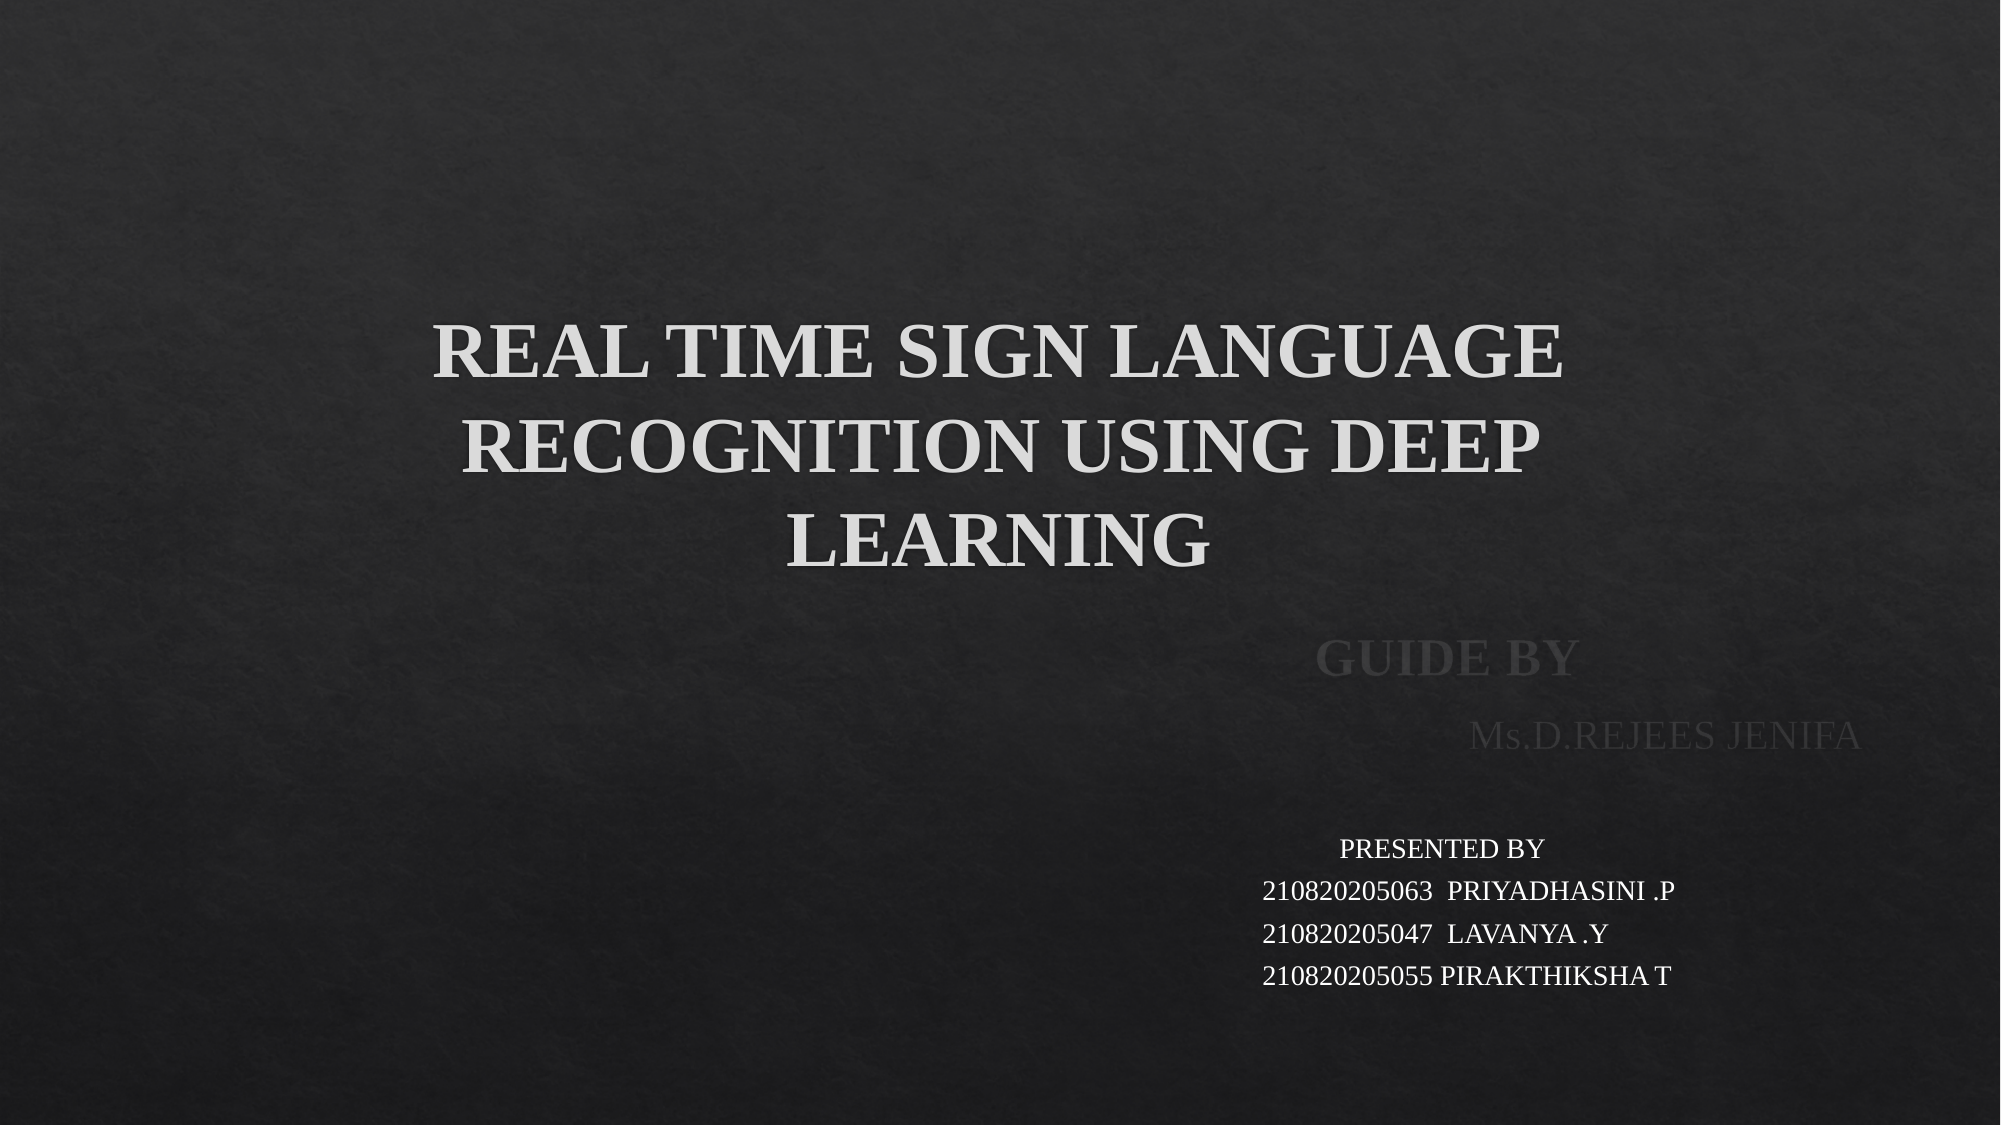

# REAL TIME SIGN LANGUAGE  RECOGNITION USING DEEP LEARNING
    GUIDE BY
           Ms.D.REJEES JENIFA

           PRESENTED BY
210820205063  PRIYADHASINI .P
210820205047  LAVANYA .Y
210820205055 PIRAKTHIKSHA T